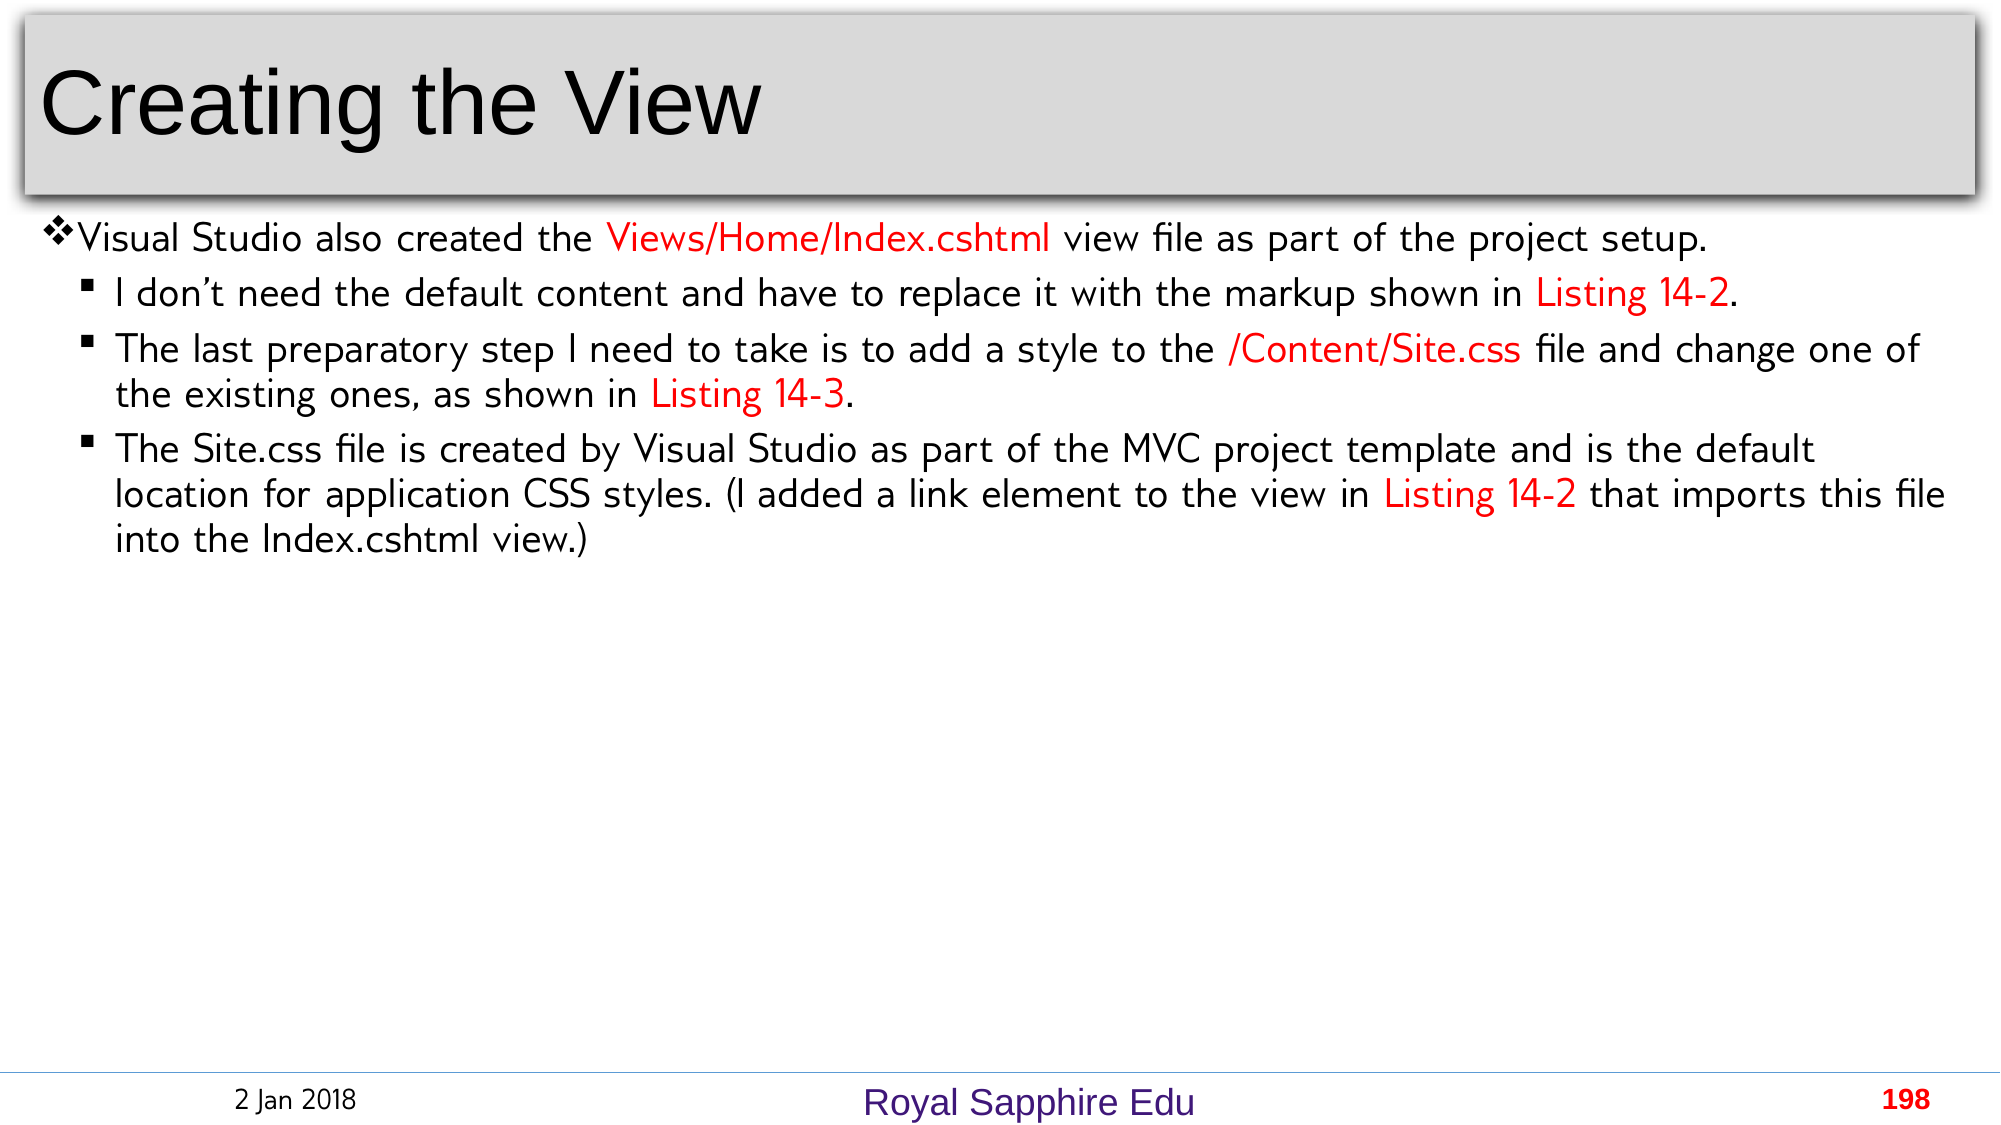

# Creating the View
Visual Studio also created the Views/Home/Index.cshtml view file as part of the project setup.
I don’t need the default content and have to replace it with the markup shown in Listing 14-2.
The last preparatory step I need to take is to add a style to the /Content/Site.css file and change one of the existing ones, as shown in Listing 14-3.
The Site.css file is created by Visual Studio as part of the MVC project template and is the default location for application CSS styles. (I added a link element to the view in Listing 14-2 that imports this file into the Index.cshtml view.)
2 Jan 2018
198